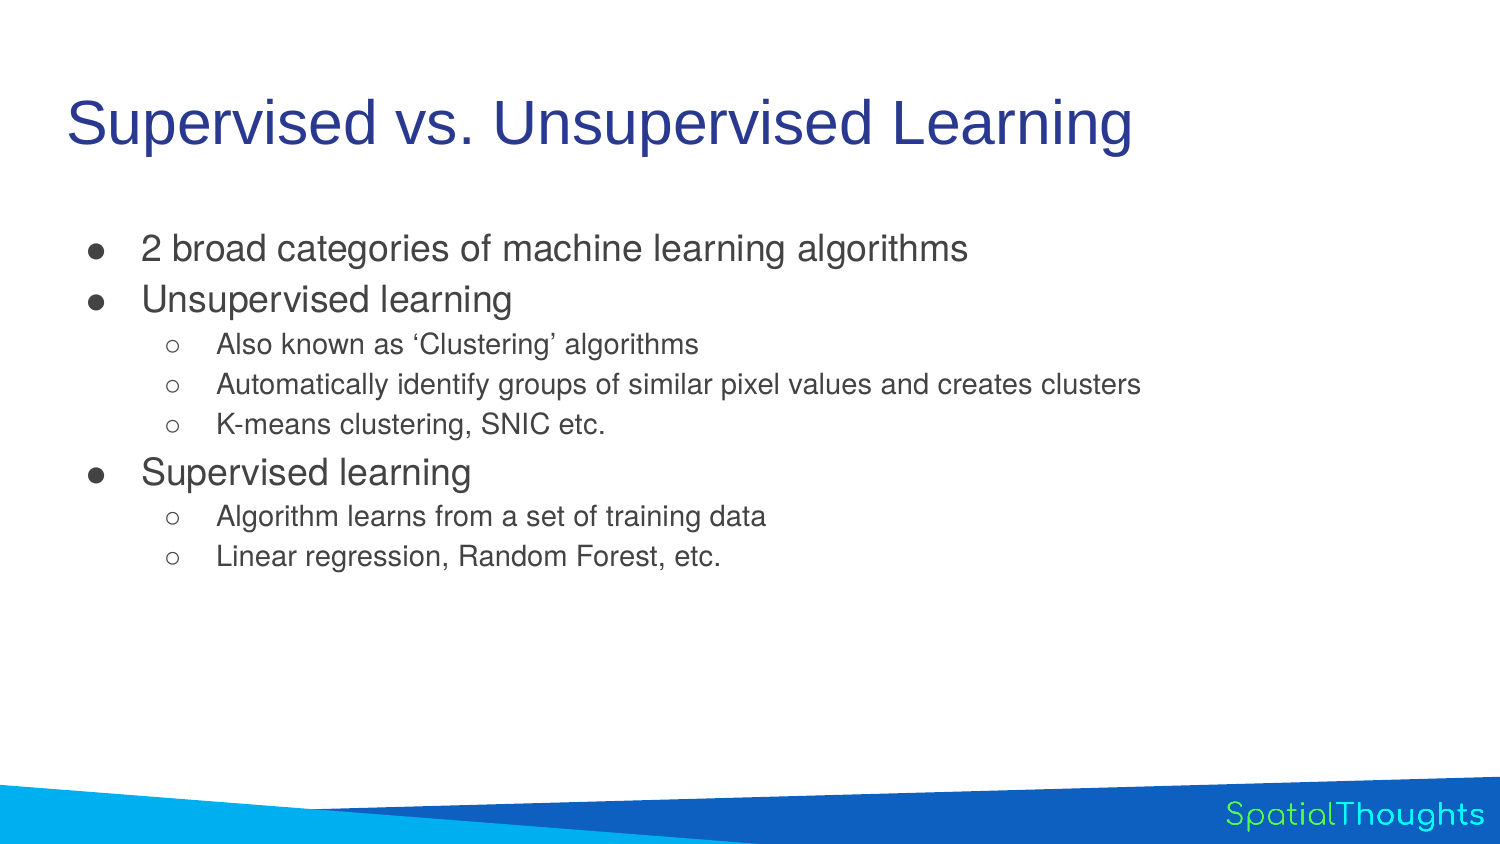

# Supervised vs. Unsupervised Learning
2 broad categories of machine learning algorithms
Unsupervised learning
Also known as ‘Clustering’ algorithms
Automatically identify groups of similar pixel values and creates clusters
K-means clustering, SNIC etc.
Supervised learning
Algorithm learns from a set of training data
Linear regression, Random Forest, etc.